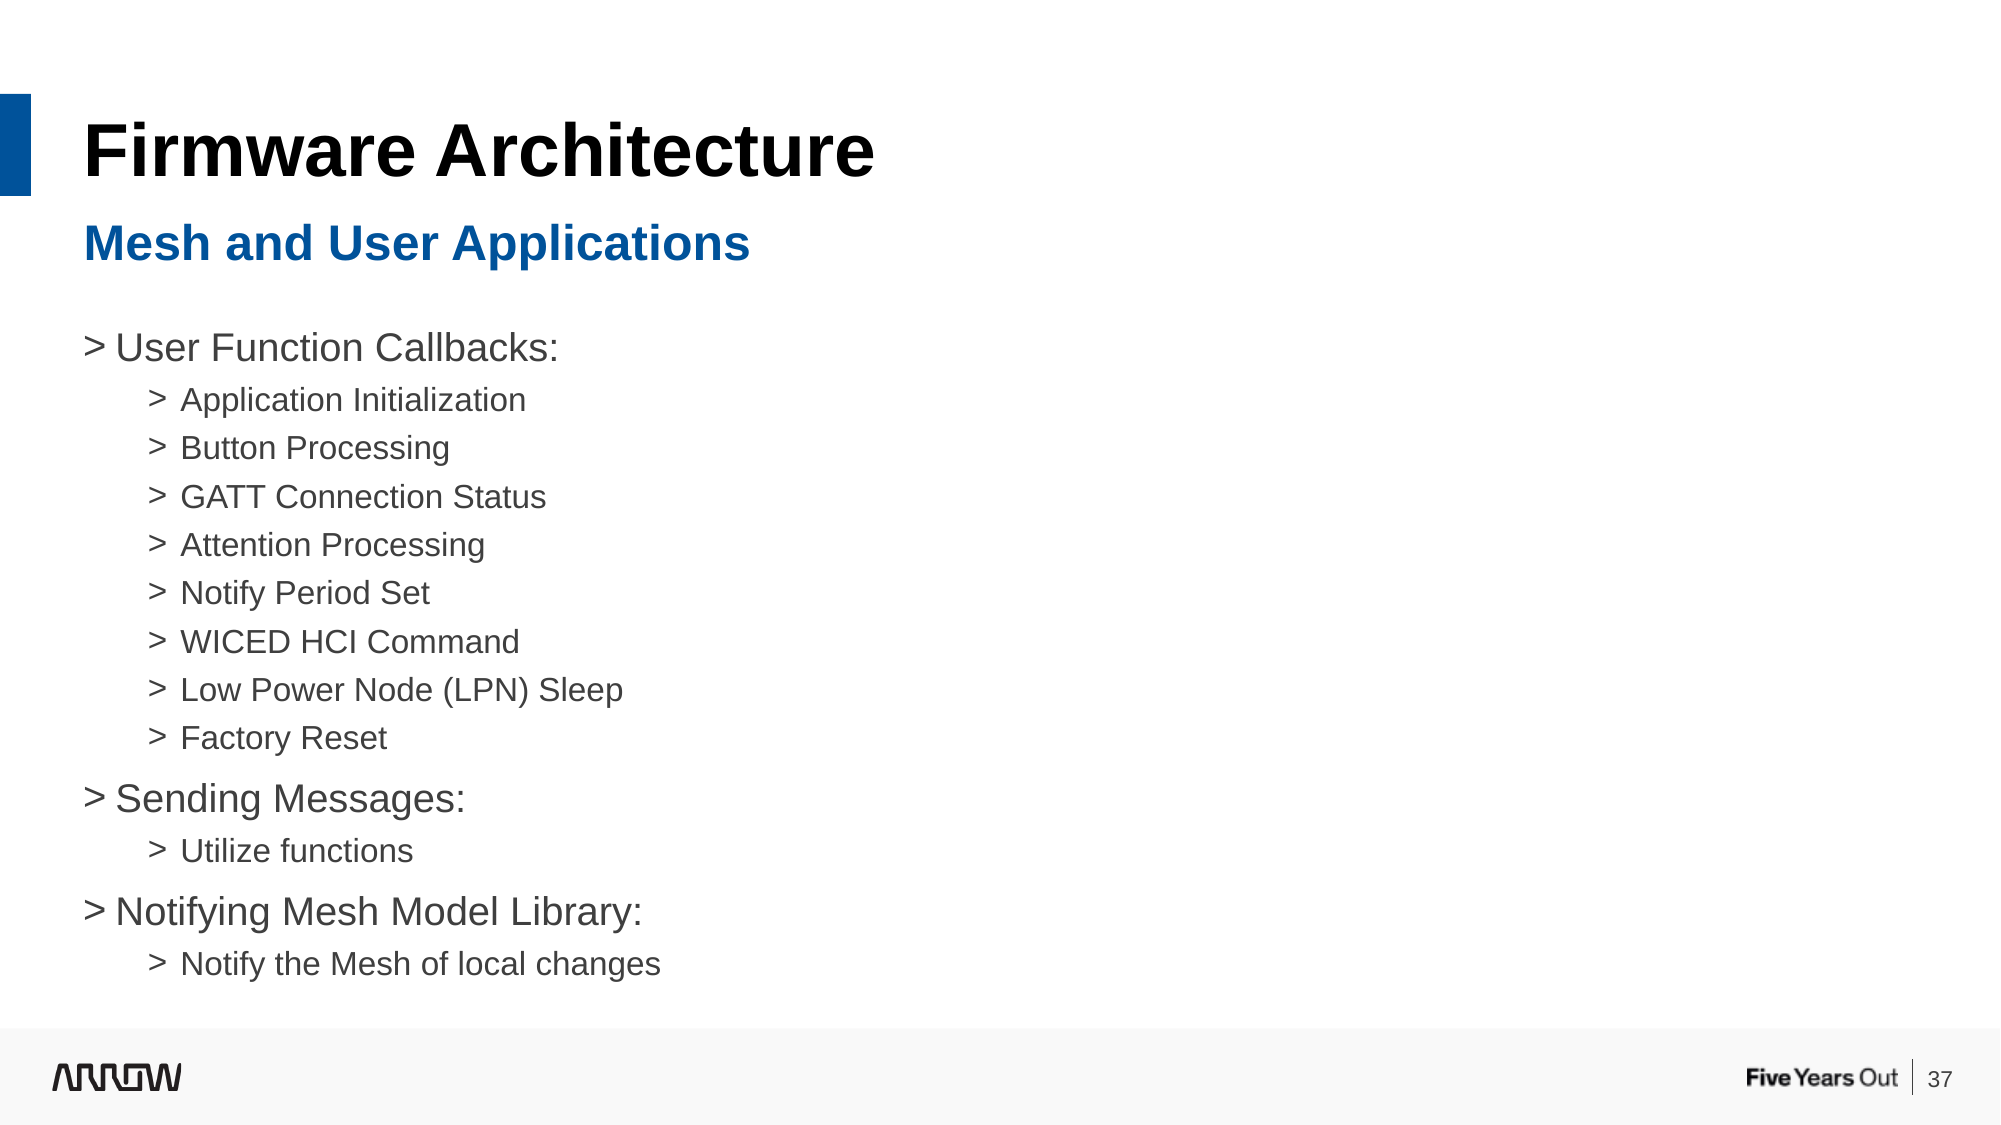

Firmware Architecture
Mesh and User Applications
User Function Callbacks:
Application Initialization
Button Processing
GATT Connection Status
Attention Processing
Notify Period Set
WICED HCI Command
Low Power Node (LPN) Sleep
Factory Reset
Sending Messages:
Utilize functions
Notifying Mesh Model Library:
Notify the Mesh of local changes